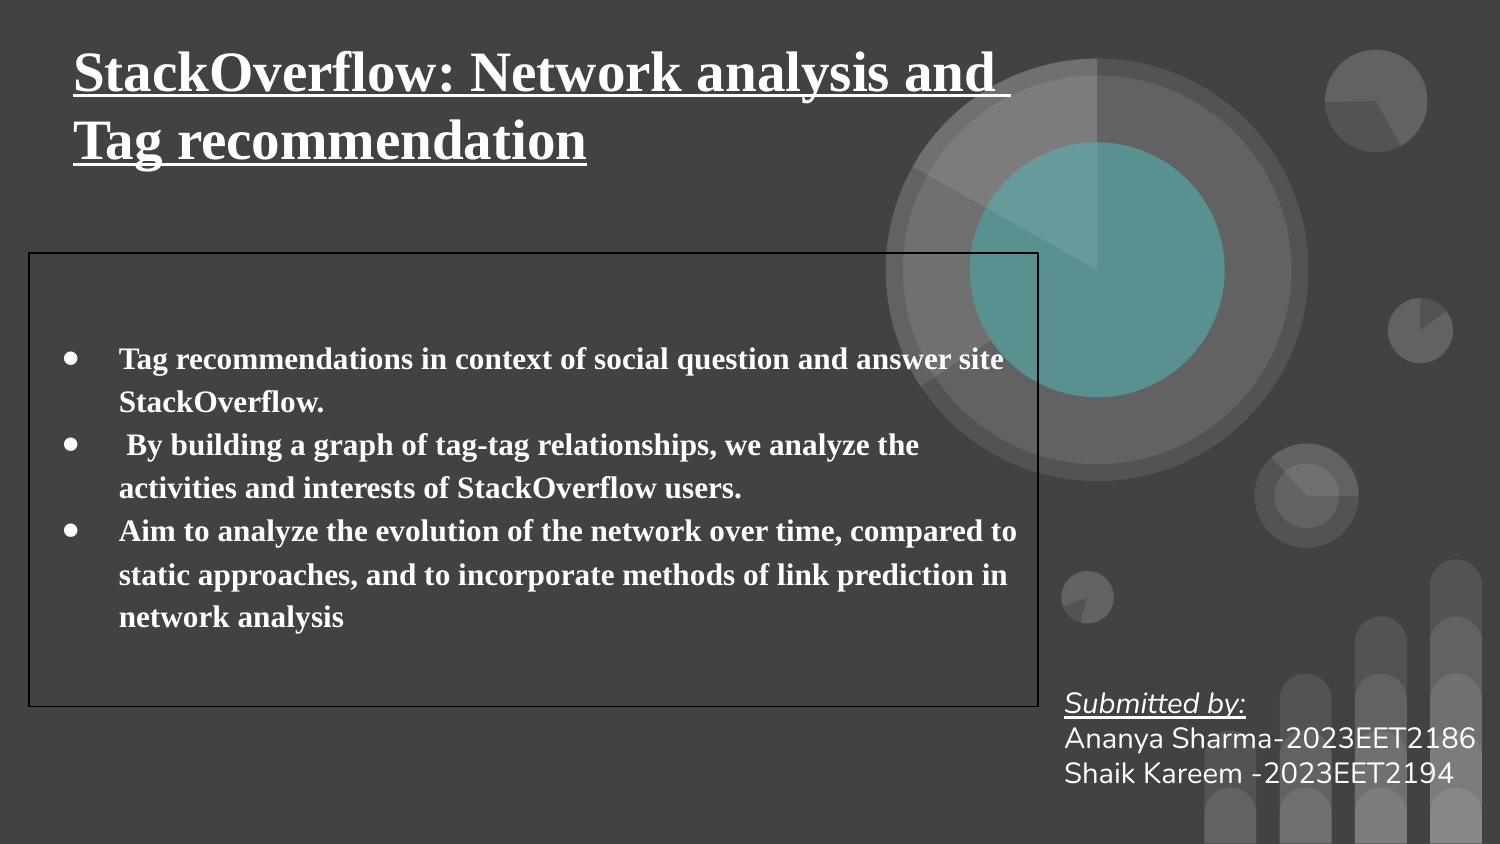

# StackOverflow: Network analysis and
Tag recommendation

Tag recommendations in context of social question and answer site StackOverflow.
 By building a graph of tag-tag relationships, we analyze the activities and interests of StackOverflow users.
Aim to analyze the evolution of the network over time, compared to static approaches, and to incorporate methods of link prediction in network analysis

Submitted by:
Ananya Sharma-2023EET2186
Shaik Kareem -2023EET2194